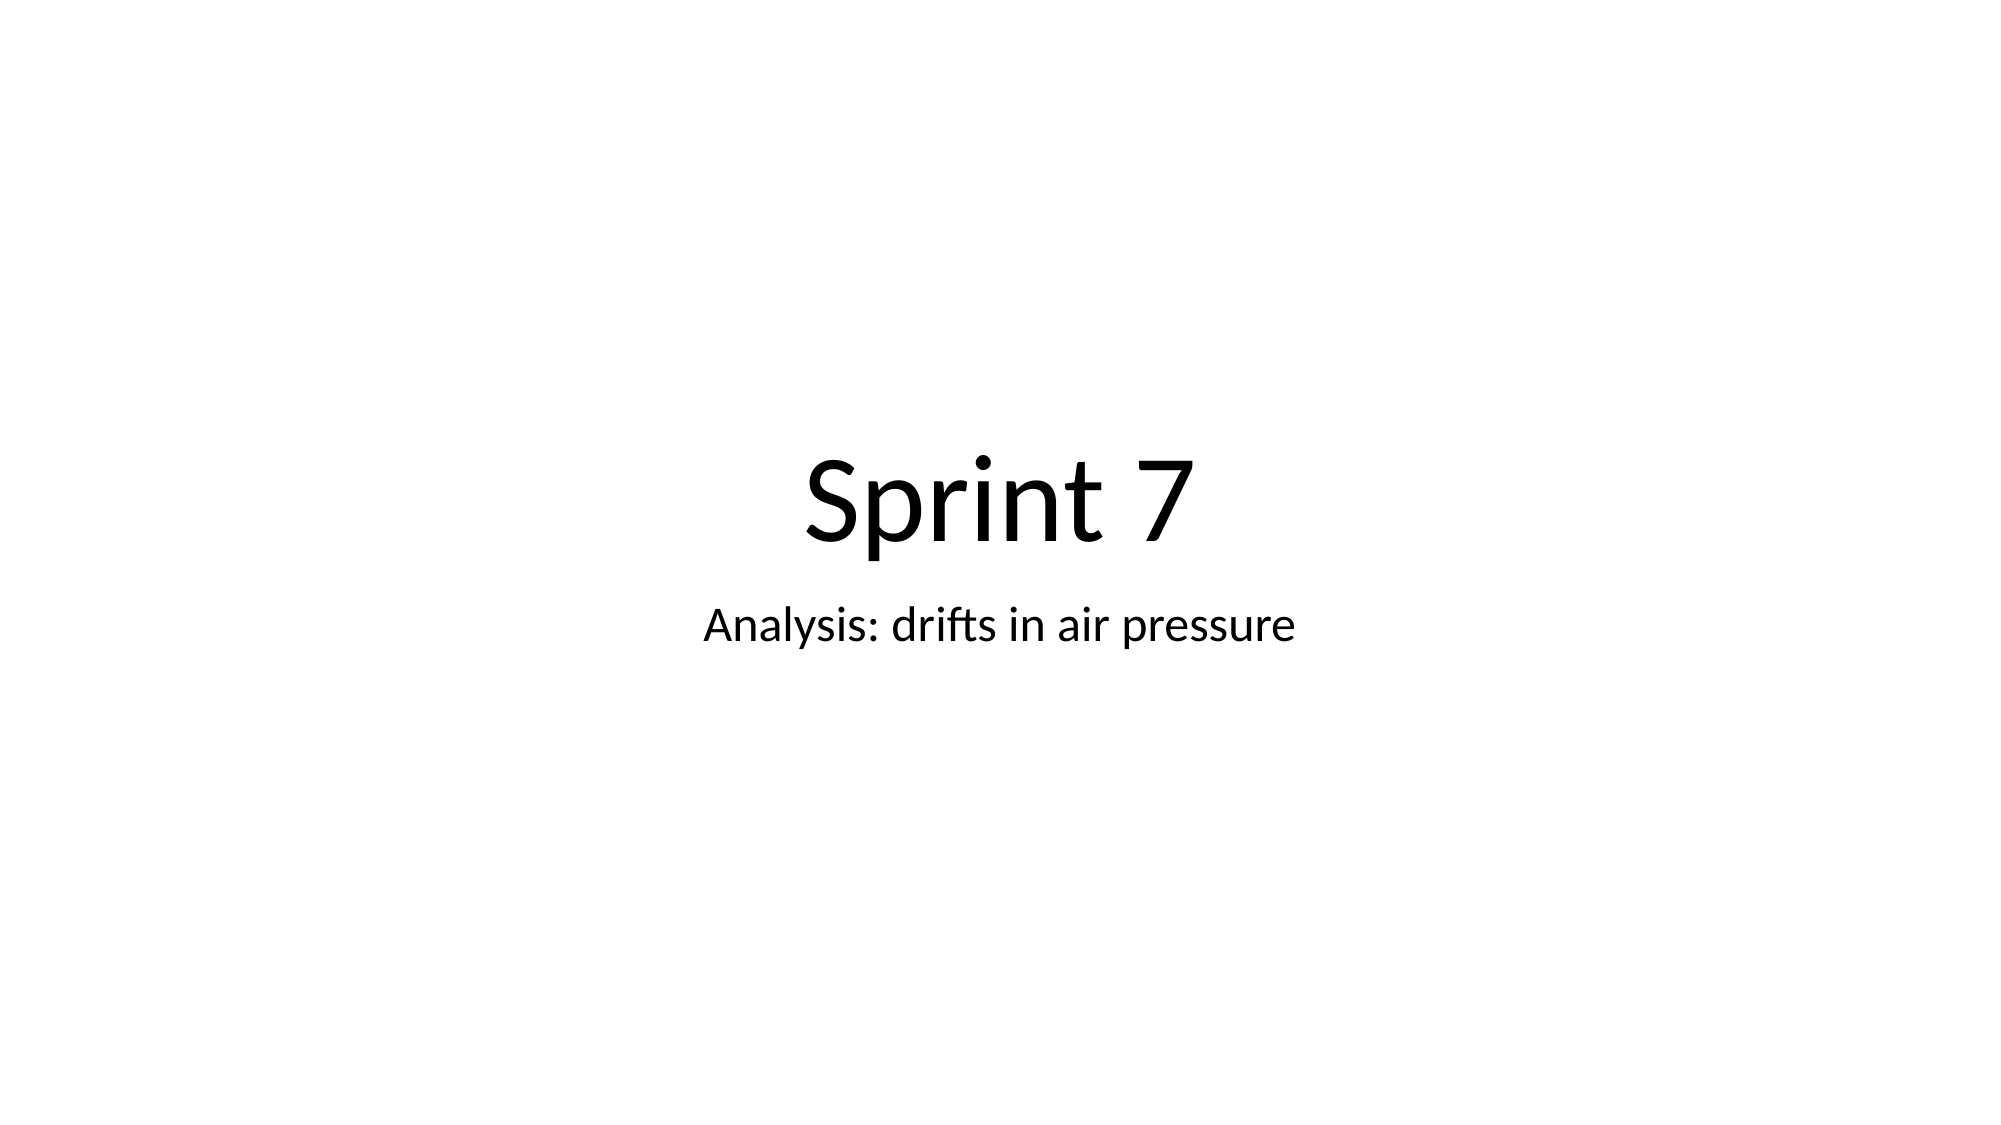

# Sprint 7
Analysis: drifts in air pressure